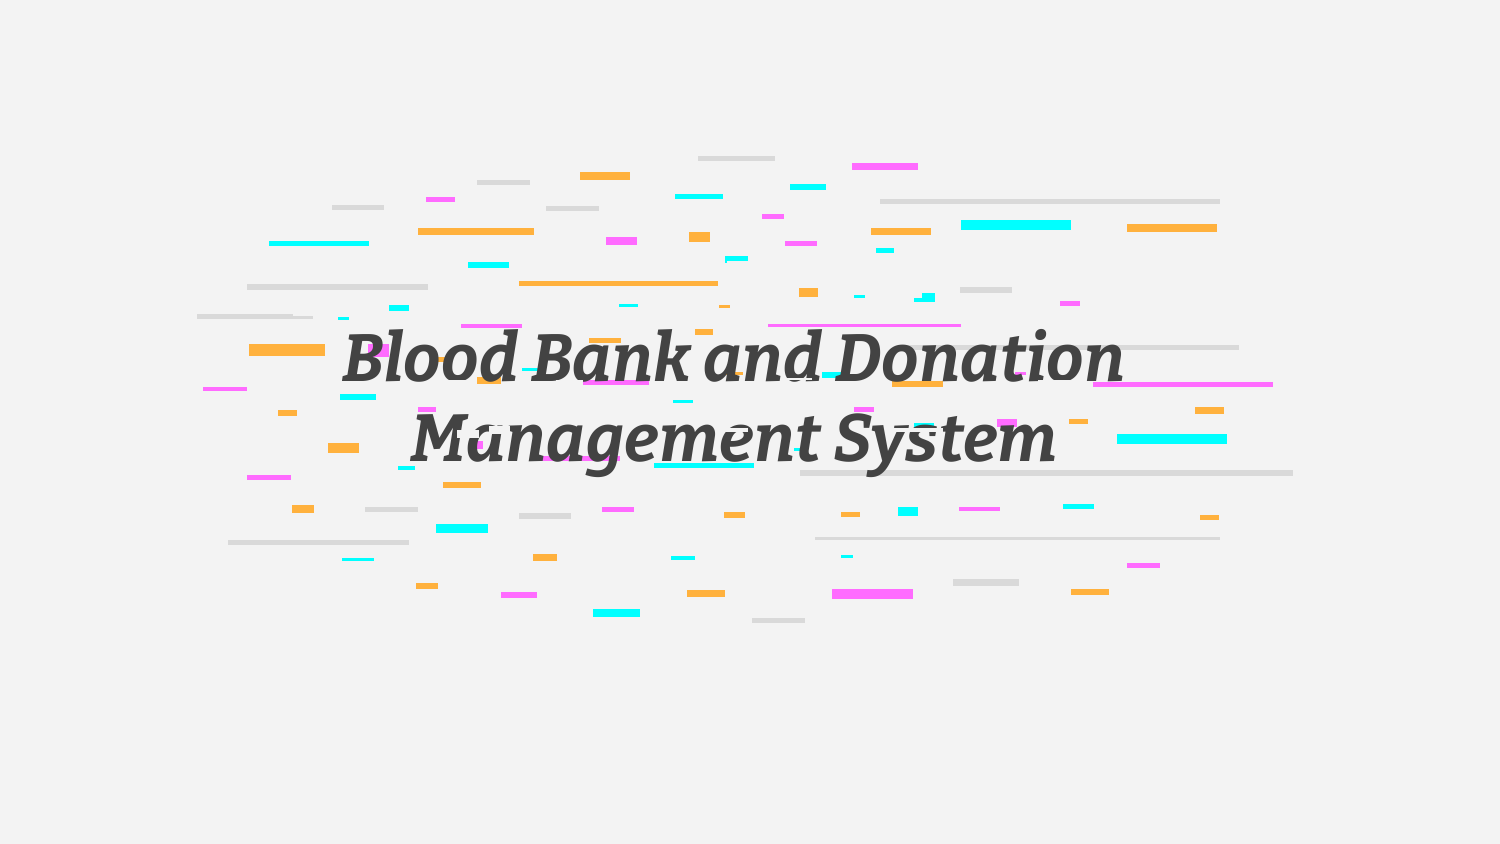

# Blood Bank and Donation Management System